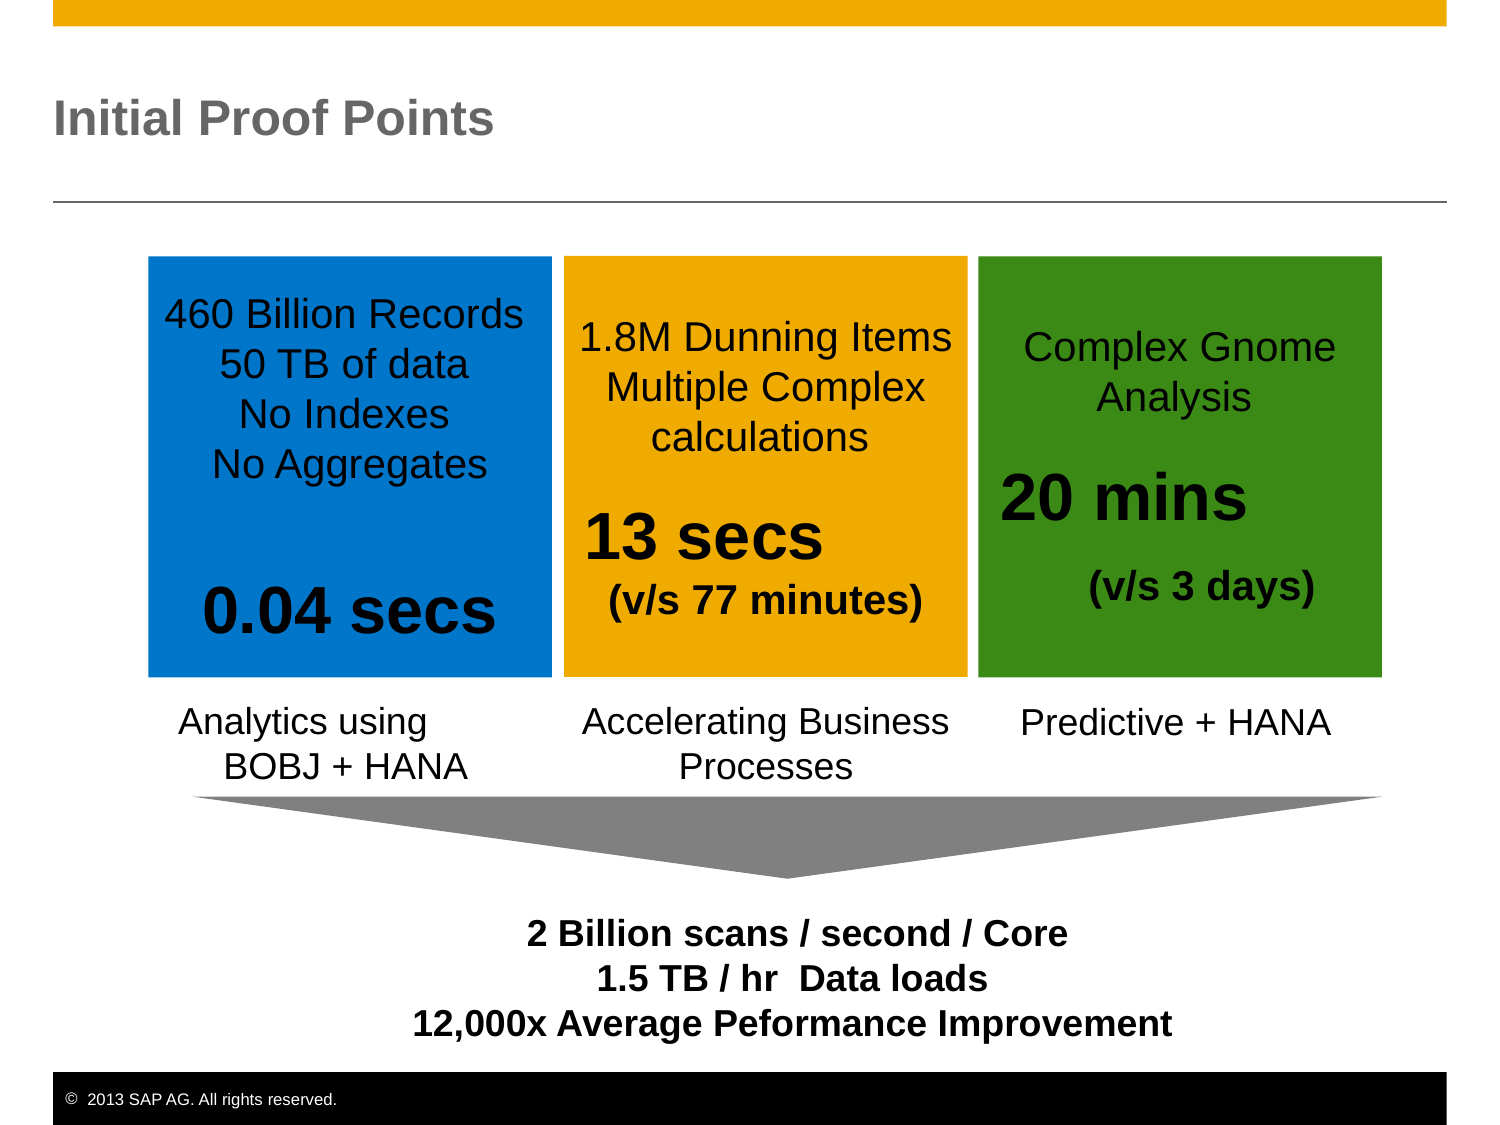

# Initial Proof Points
1.8M Dunning Items
Multiple Complex calculations
13 secs            (v/s 77 minutes)
460 Billion Records
50 TB of data
No Indexes
No Aggregates

0.04 secs
Complex Gnome Analysis
20 mins          (v/s 3 days)
Analytics using          BOBJ + HANA
Accelerating Business Processes
Predictive + HANA

2 Billion scans / second / Core
1.5 TB / hr  Data loads
12,000x Average Peformance Improvement